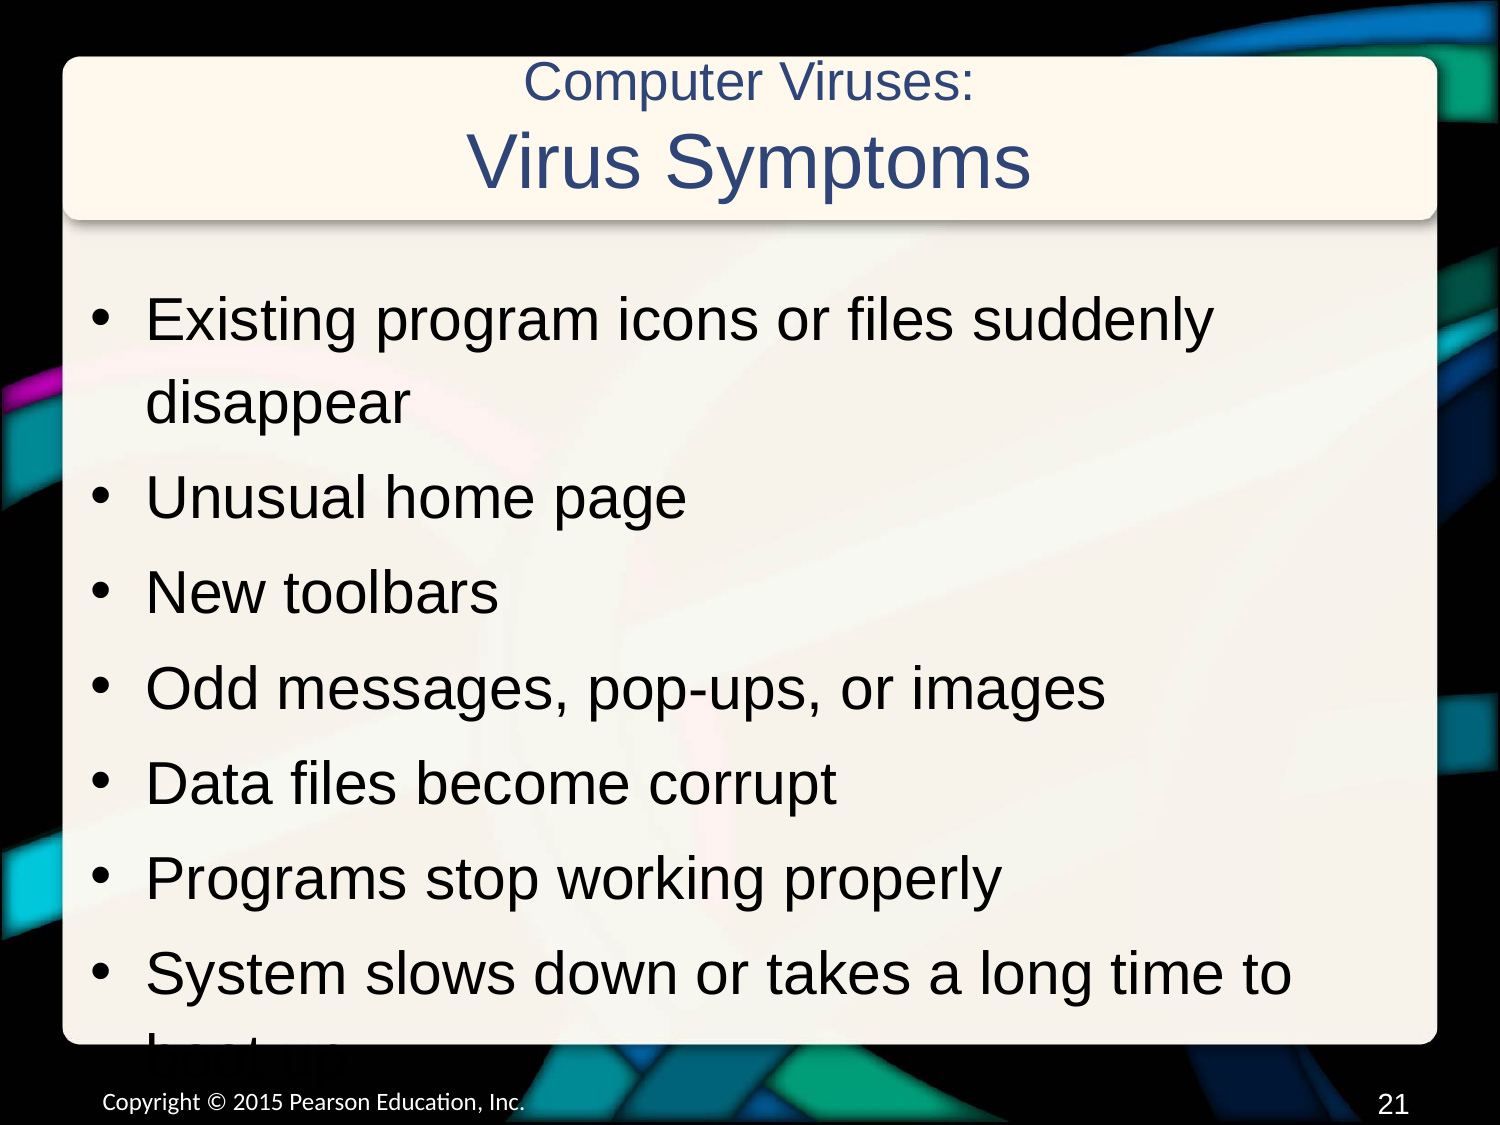

# Computer Viruses: Virus Symptoms
Existing program icons or files suddenly disappear
Unusual home page
New toolbars
Odd messages, pop-ups, or images
Data files become corrupt
Programs stop working properly
System slows down or takes a long time to boot up

Copyright © 2015 Pearson Education, Inc.
21